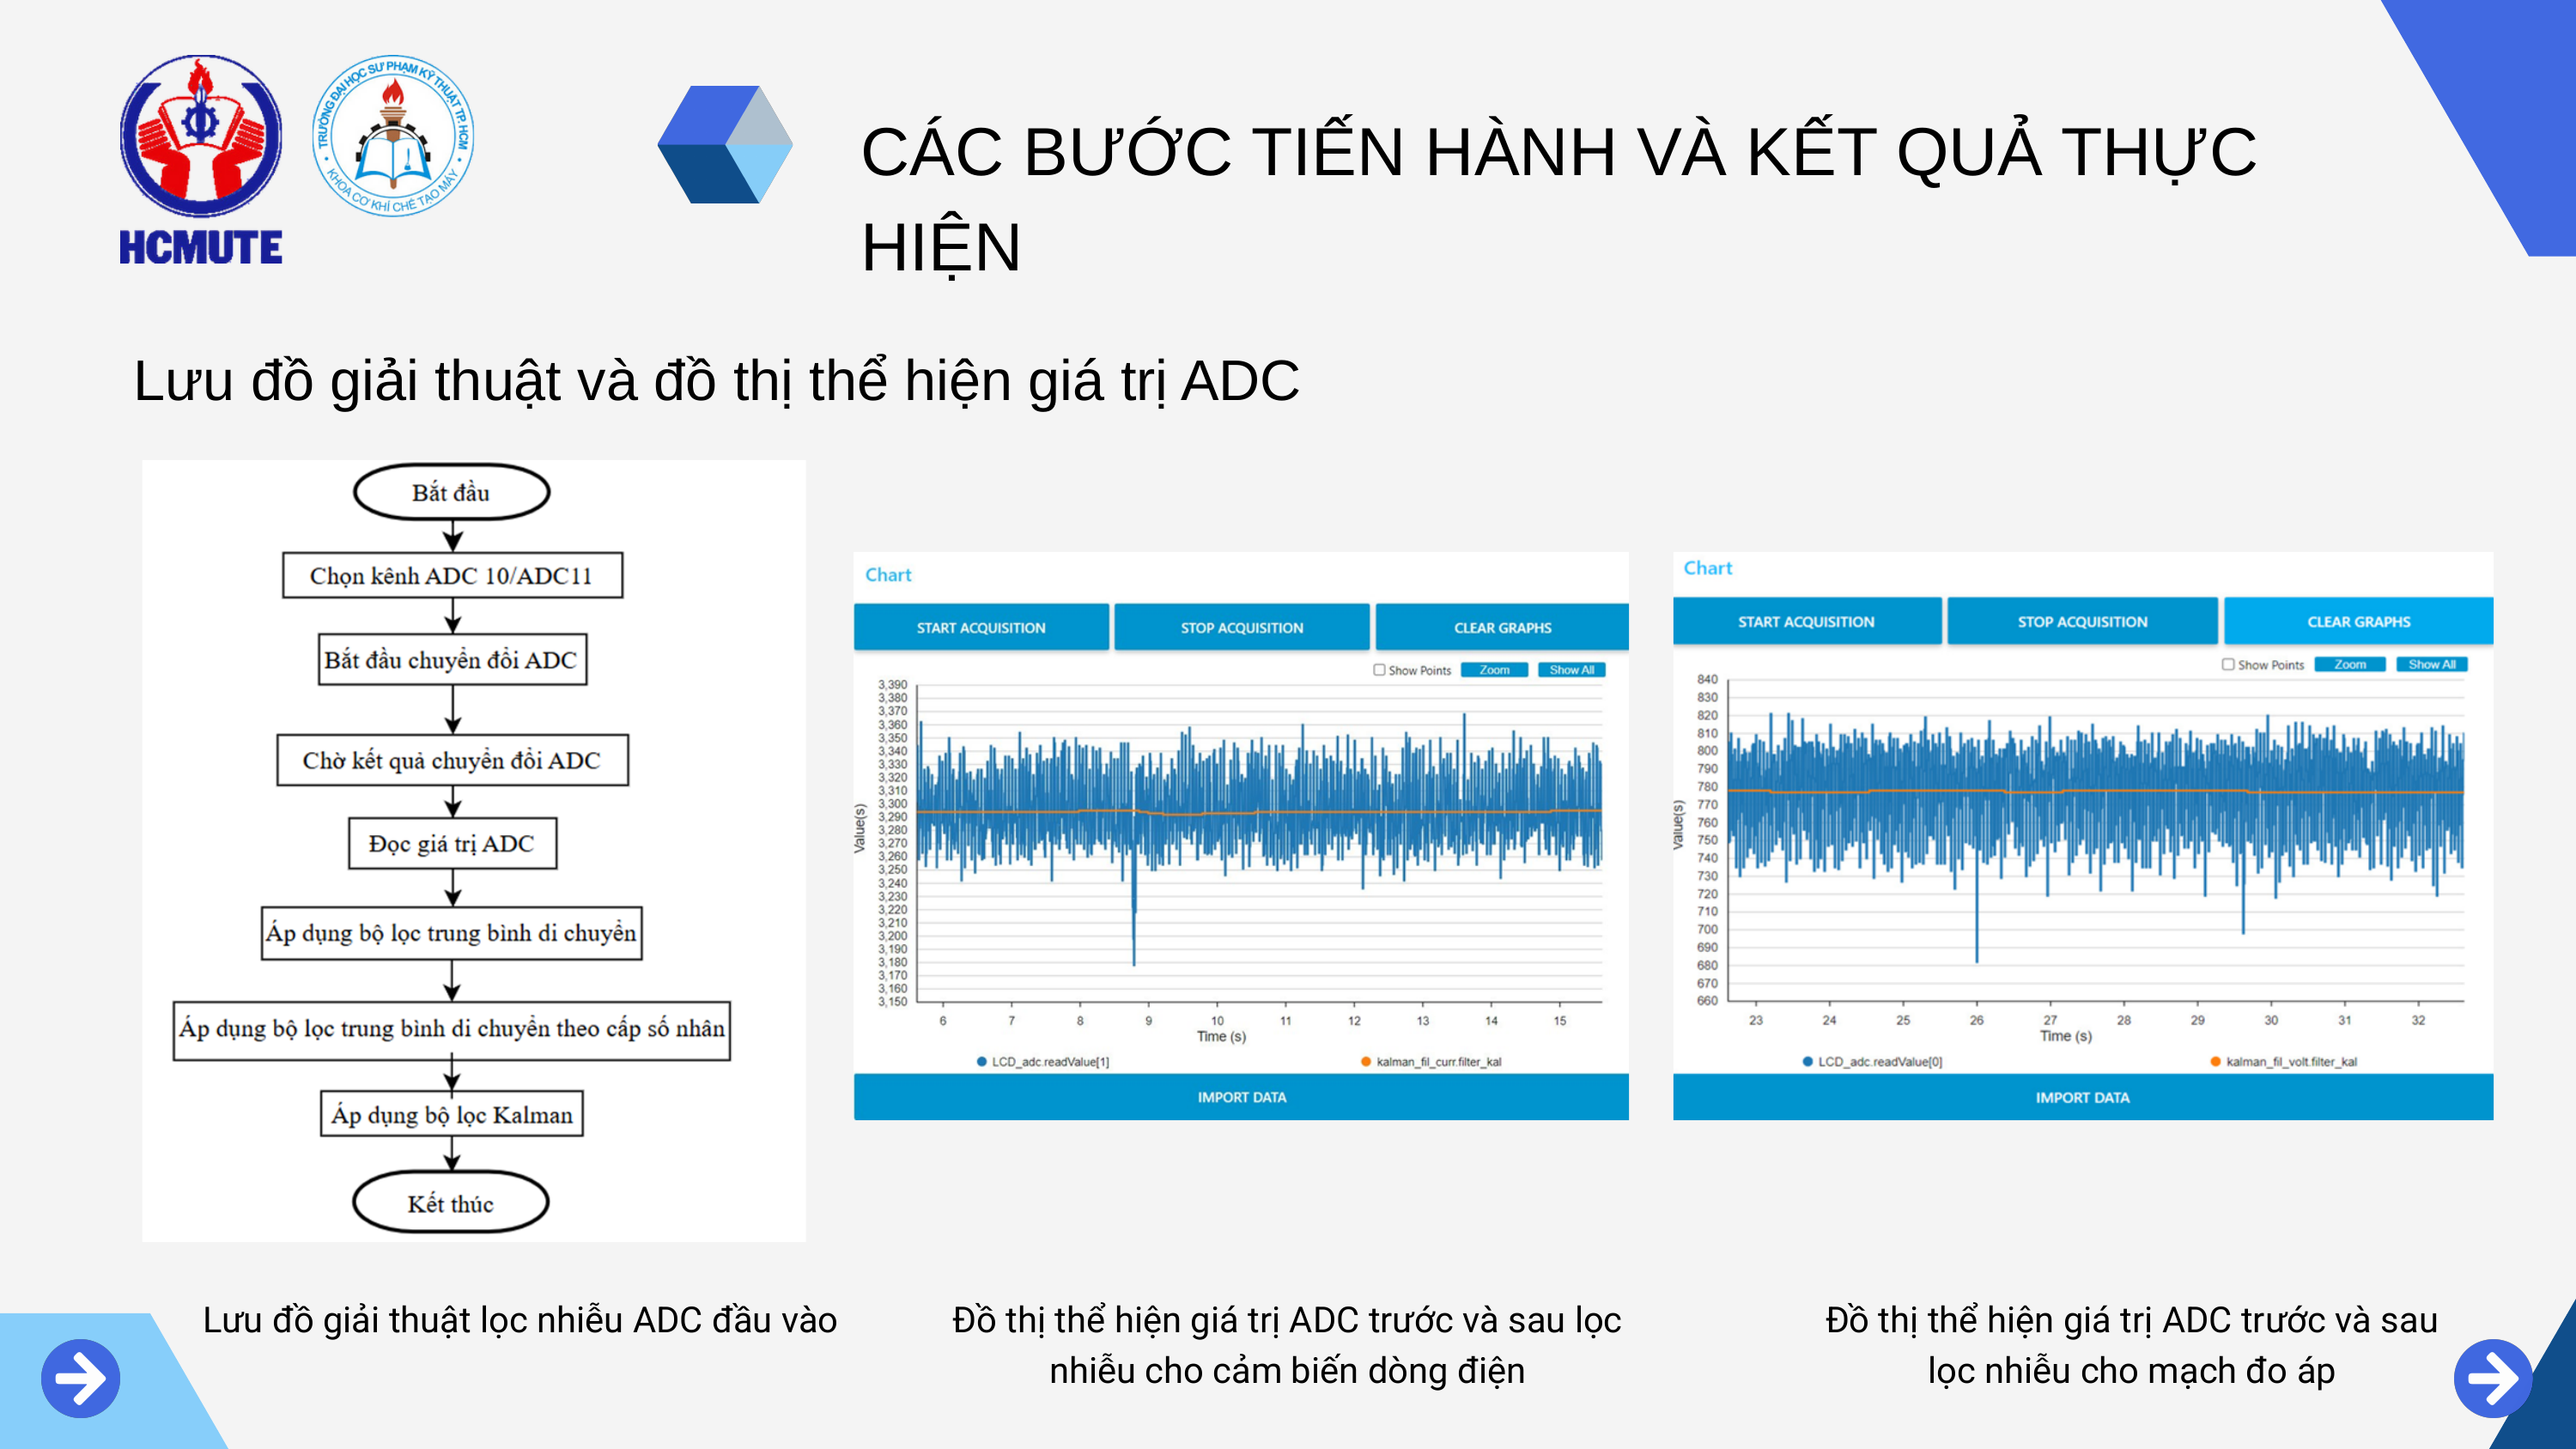

CÁC BƯỚC TIẾN HÀNH VÀ KẾT QUẢ THỰC HIỆN
Lưu đồ giải thuật và đồ thị thể hiện giá trị ADC

Lưu đồ giải thuật lọc nhiễu ADC đầu vào
Đồ thị thể hiện giá trị ADC trước và sau lọc nhiễu cho cảm biến dòng điện
Đồ thị thể hiện giá trị ADC trước và sau lọc nhiễu cho mạch đo áp